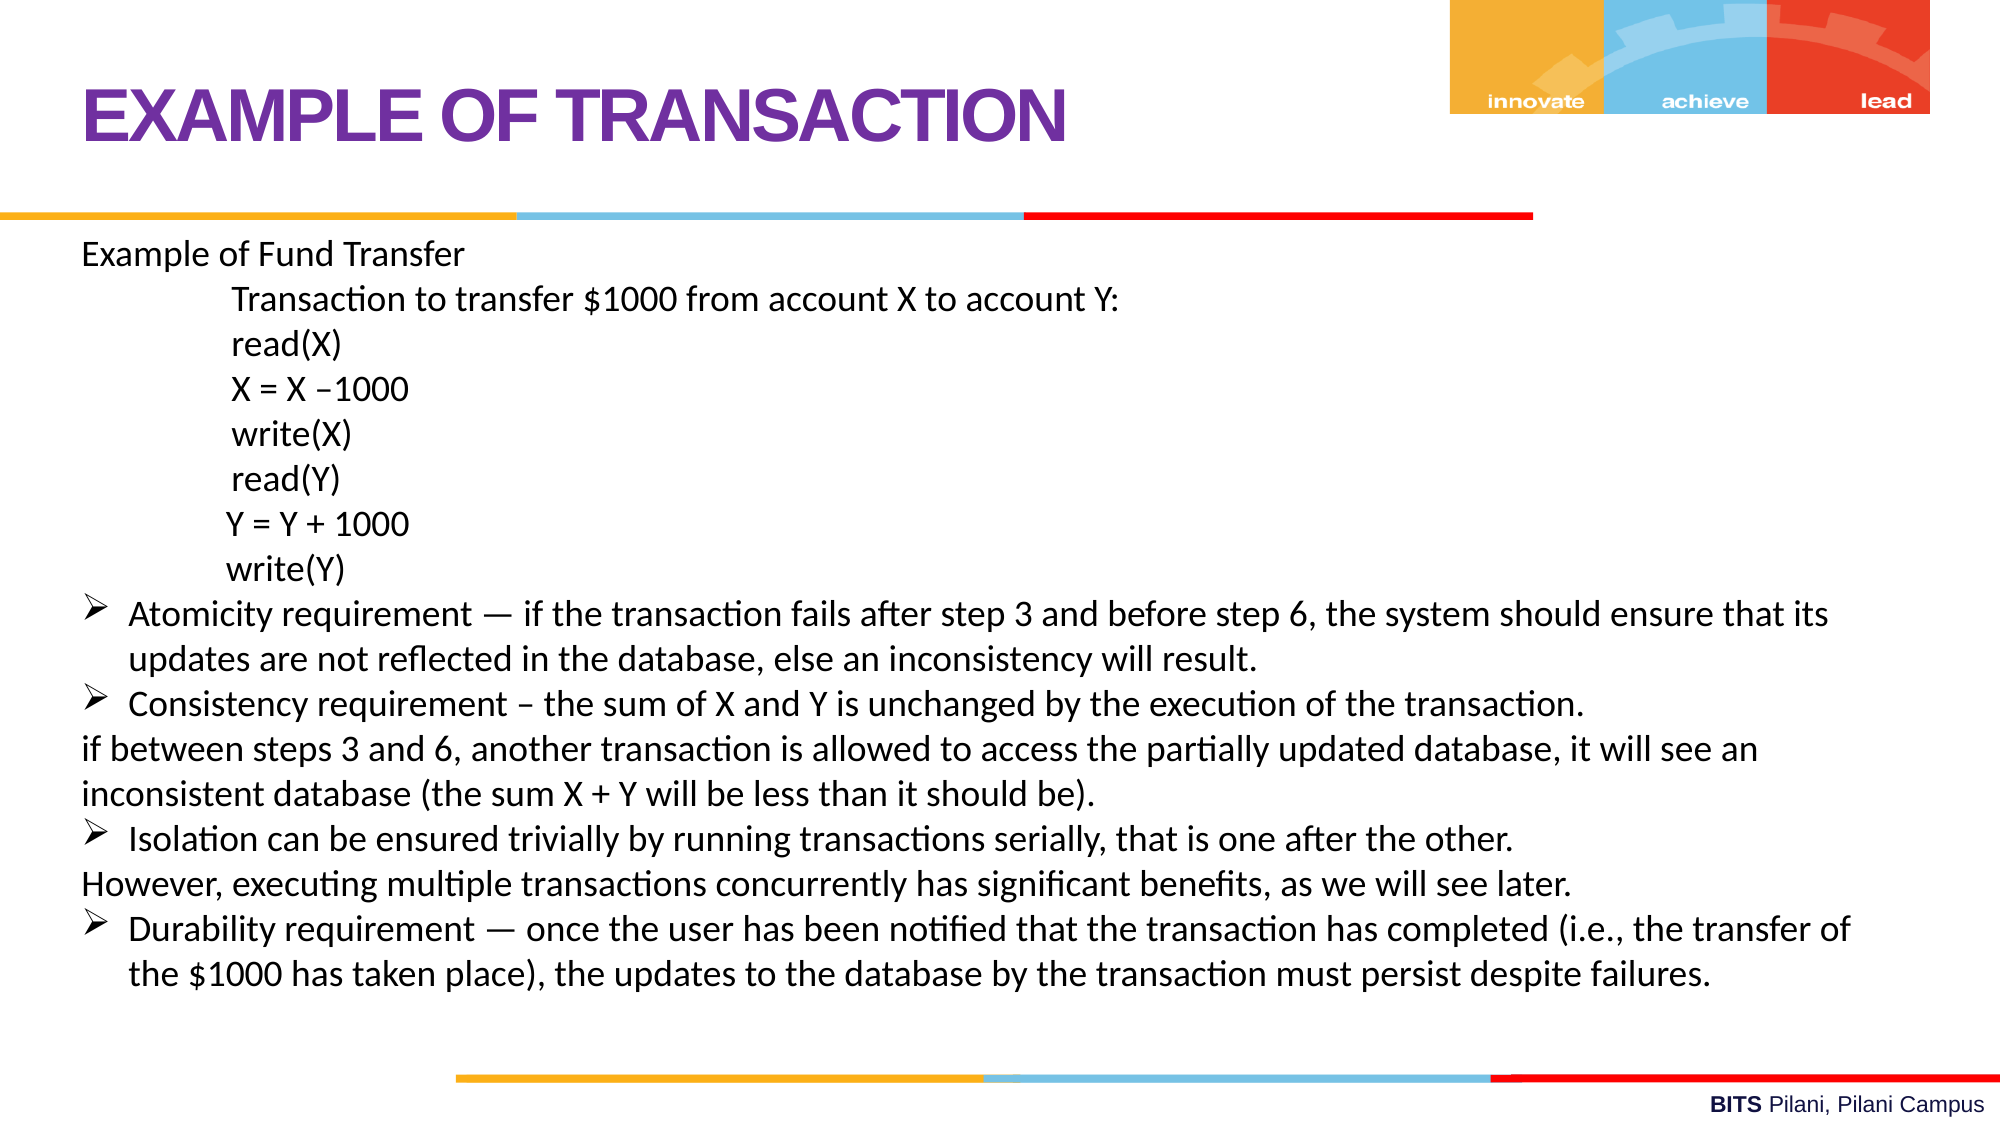

EXAMPLE OF TRANSACTION
Example of Fund Transfer
	Transaction to transfer $1000 from account X to account Y:
	read(X)
	X = X –1000
	write(X)
	read(Y)
                 Y = Y + 1000
                 write(Y)
Atomicity requirement — if the transaction fails after step 3 and before step 6, the system should ensure that its updates are not reflected in the database, else an inconsistency will result.
Consistency requirement – the sum of X and Y is unchanged by the execution of the transaction.
if between steps 3 and 6, another transaction is allowed to access the partially updated database, it will see an inconsistent database (the sum X + Y will be less than it should be).
Isolation can be ensured trivially by running transactions serially, that is one after the other.
However, executing multiple transactions concurrently has significant benefits, as we will see later.
Durability requirement — once the user has been notified that the transaction has completed (i.e., the transfer of the $1000 has taken place), the updates to the database by the transaction must persist despite failures.